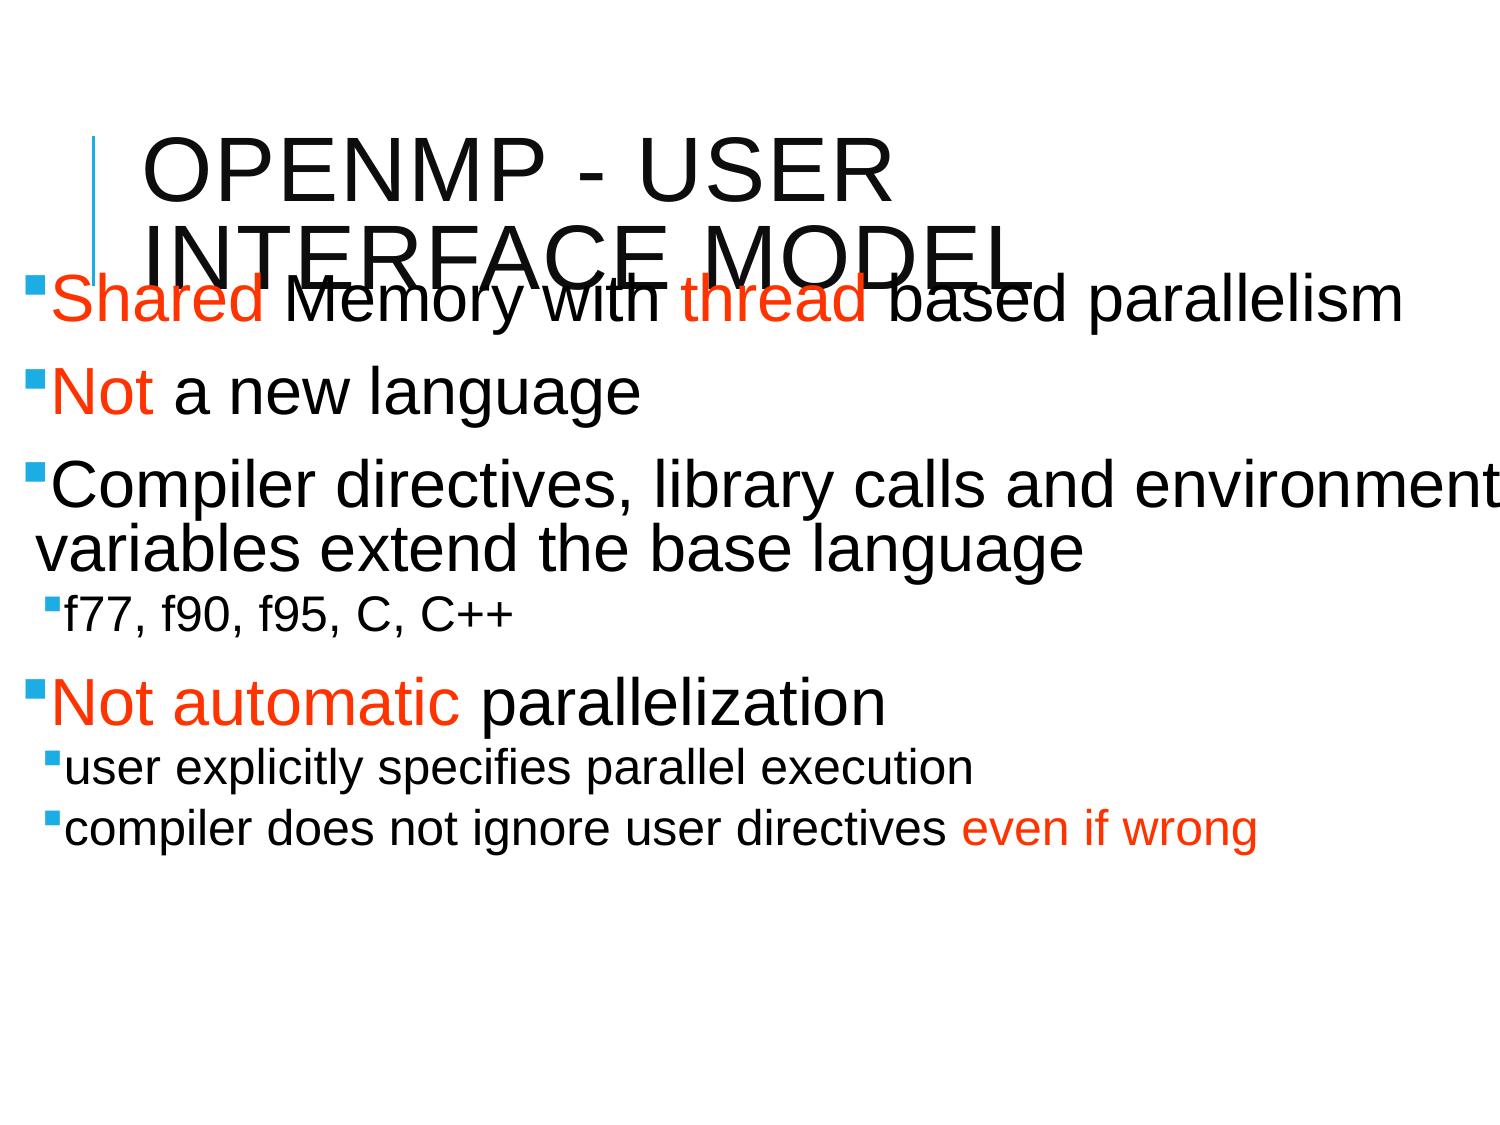

# OpenMP - User Interface Model
Shared Memory with thread based parallelism
Not a new language
Compiler directives, library calls and environment variables extend the base language
f77, f90, f95, C, C++
Not automatic parallelization
user explicitly specifies parallel execution
compiler does not ignore user directives even if wrong